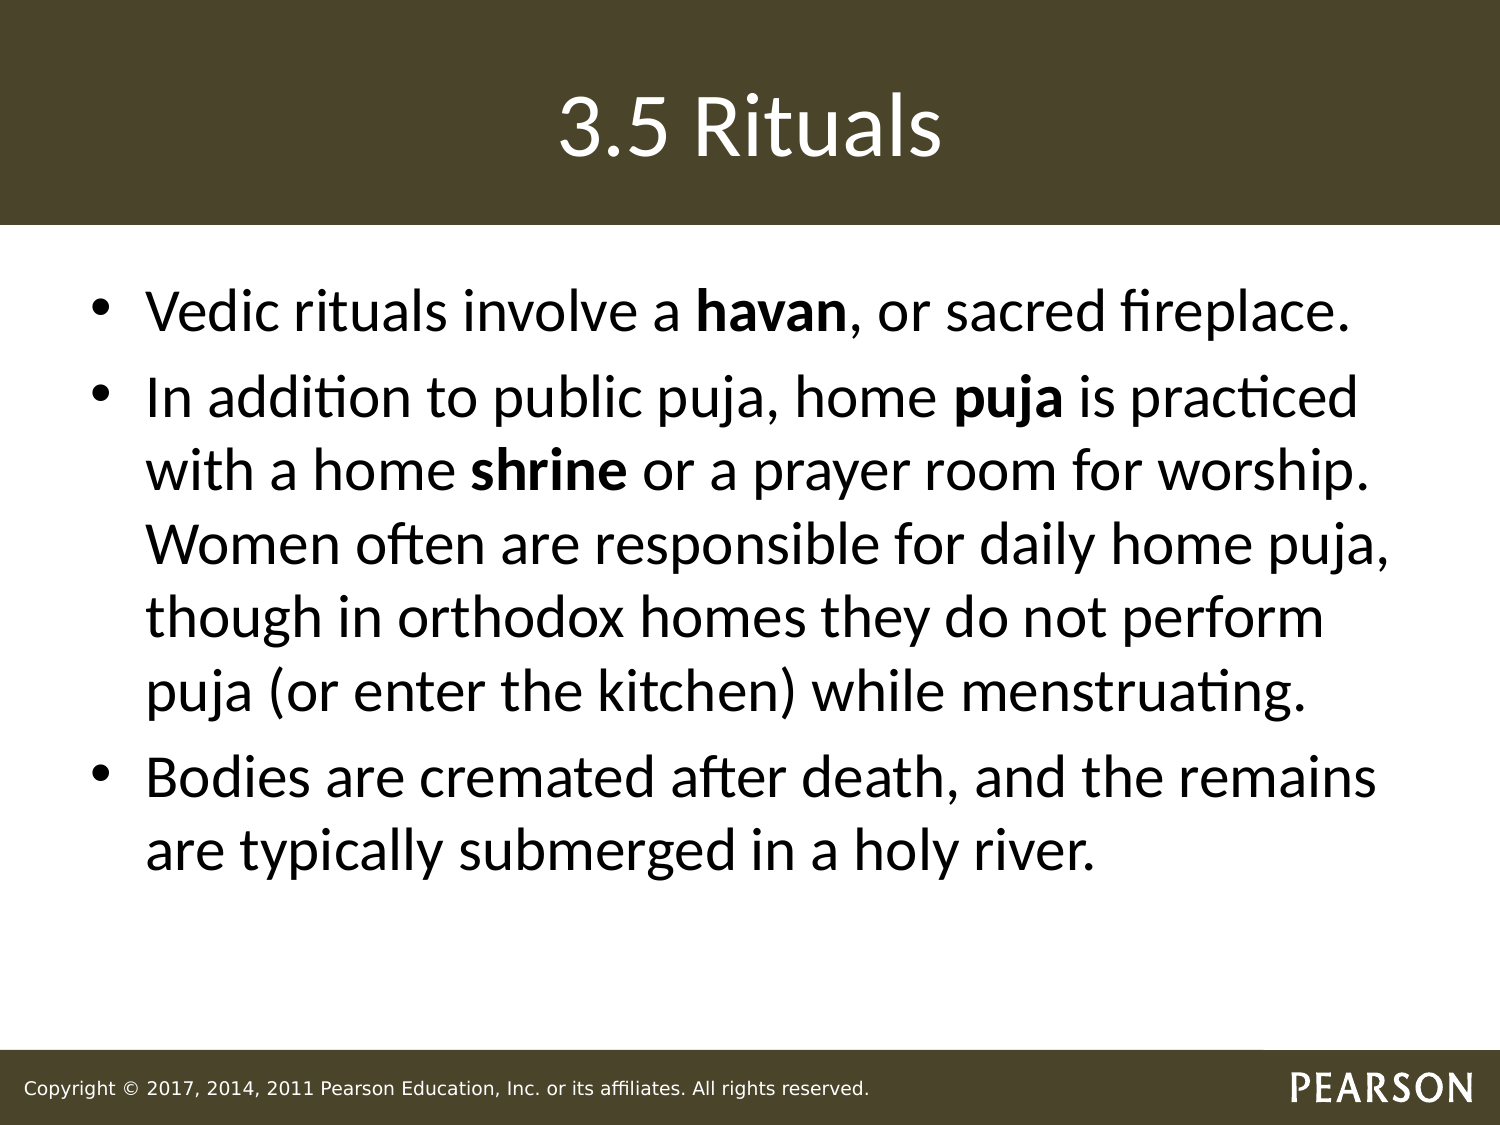

# 3.5 Rituals
Vedic rituals involve a havan, or sacred fireplace.
In addition to public puja, home puja is practiced with a home shrine or a prayer room for worship. Women often are responsible for daily home puja, though in orthodox homes they do not perform puja (or enter the kitchen) while menstruating.
Bodies are cremated after death, and the remains are typically submerged in a holy river.